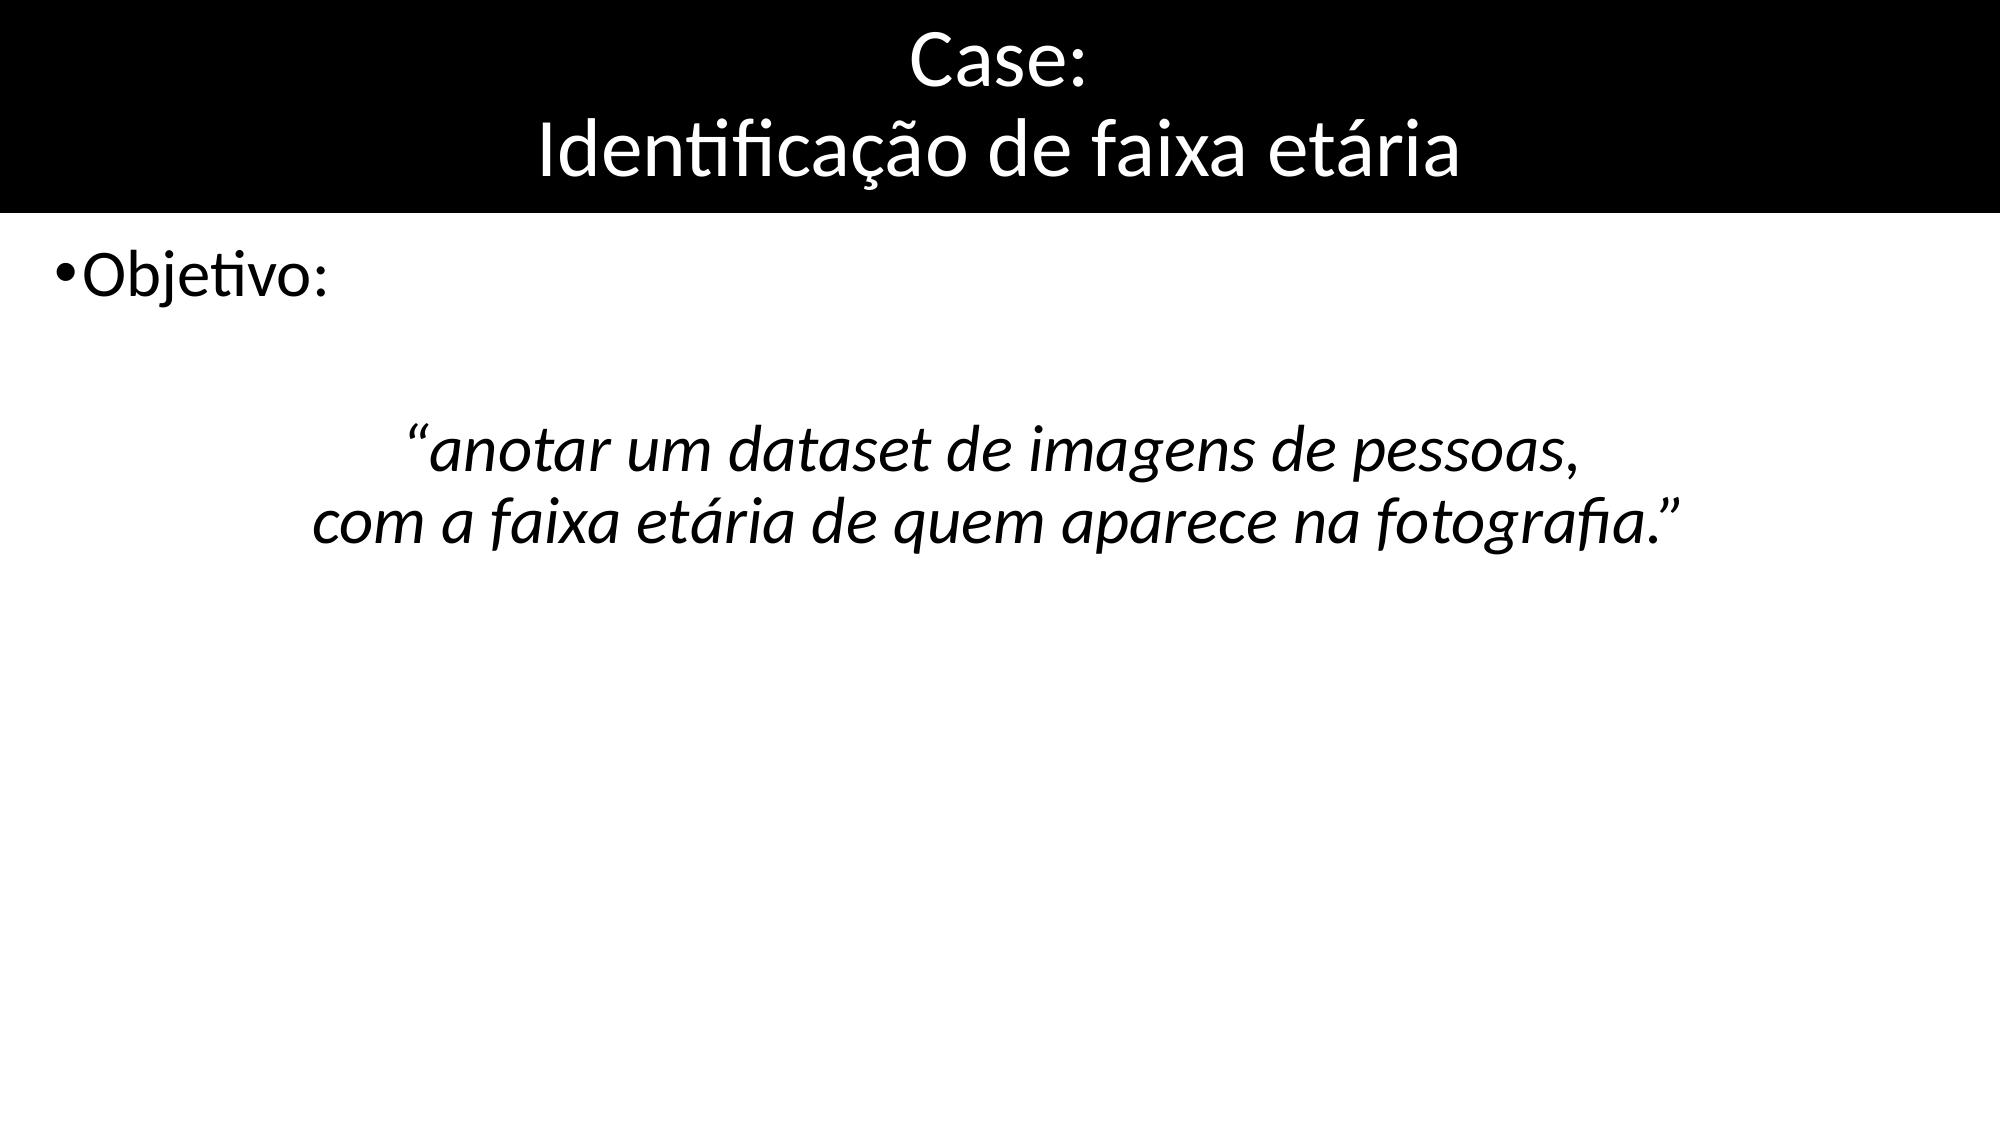

# Case: Identificação de faixa etária
Objetivo:

“anotar um dataset de imagens de pessoas,
com a faixa etária de quem aparece na fotografia.”